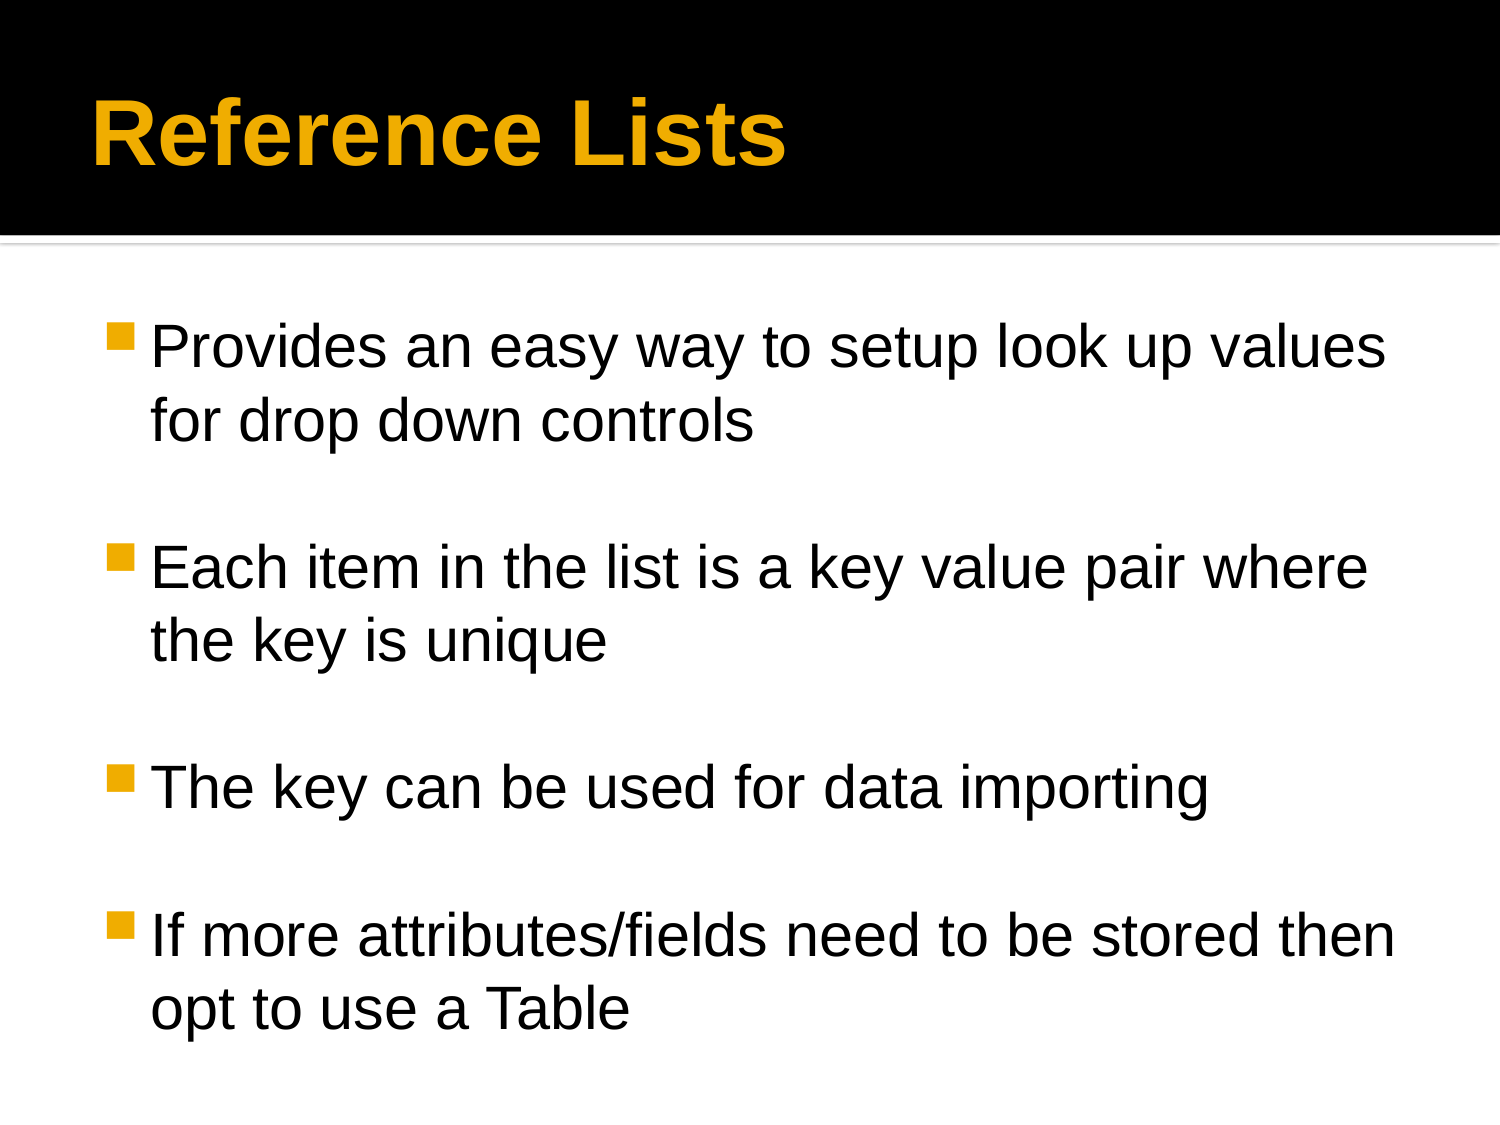

# Reference Lists
Provides an easy way to setup look up values for drop down controls

Each item in the list is a key value pair where the key is unique

The key can be used for data importing

If more attributes/fields need to be stored then opt to use a Table